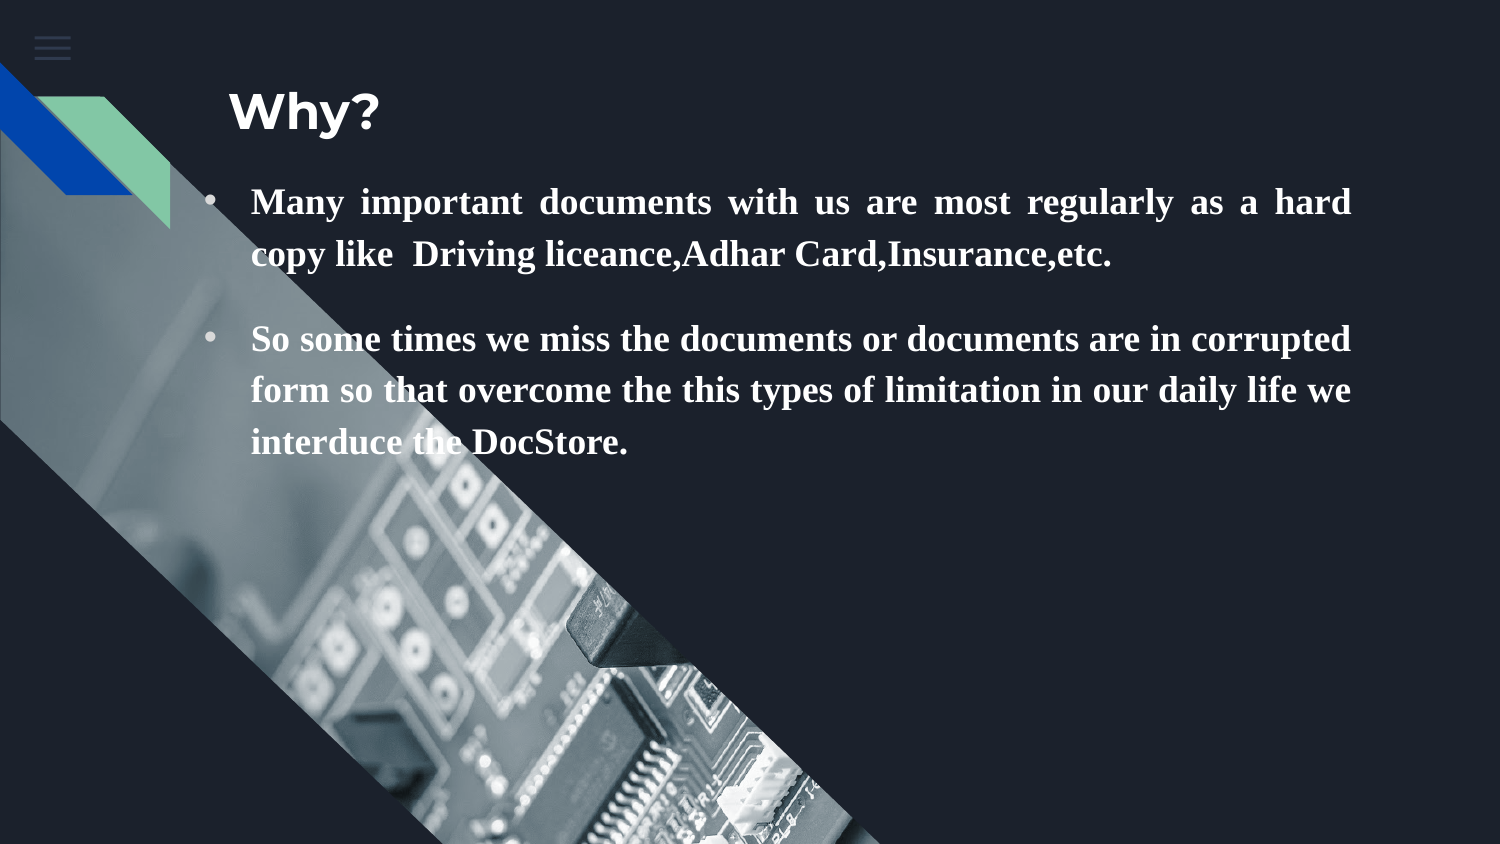

# Why?
Many important documents with us are most regularly as a hard copy like  Driving liceance,Adhar Card,Insurance,etc.
So some times we miss the documents or documents are in corrupted form so that overcome the this types of limitation in our daily life we interduce the DocStore.